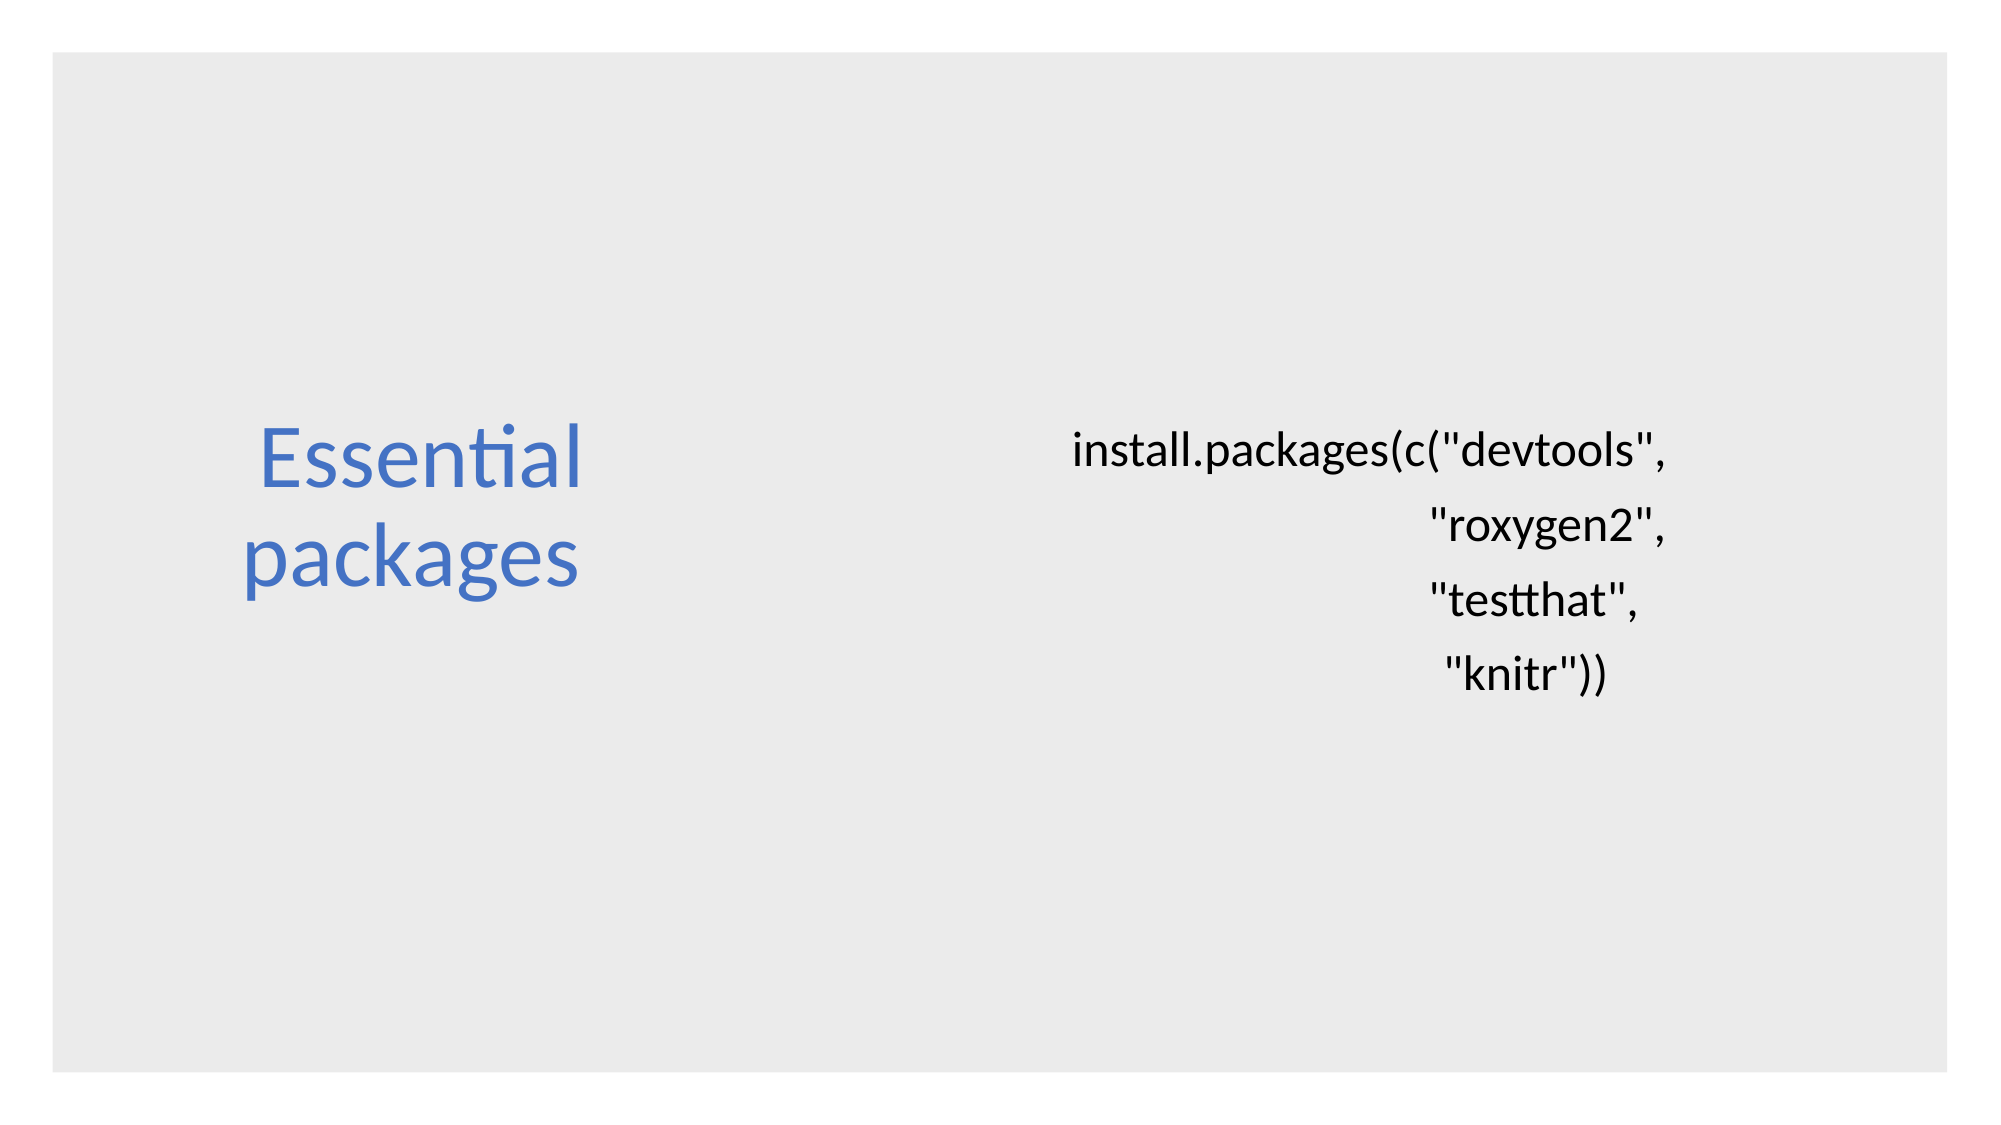

# Essential packages
install.packages(c("devtools",
 		     "roxygen2",
 		     "testthat",
                                 "knitr"))